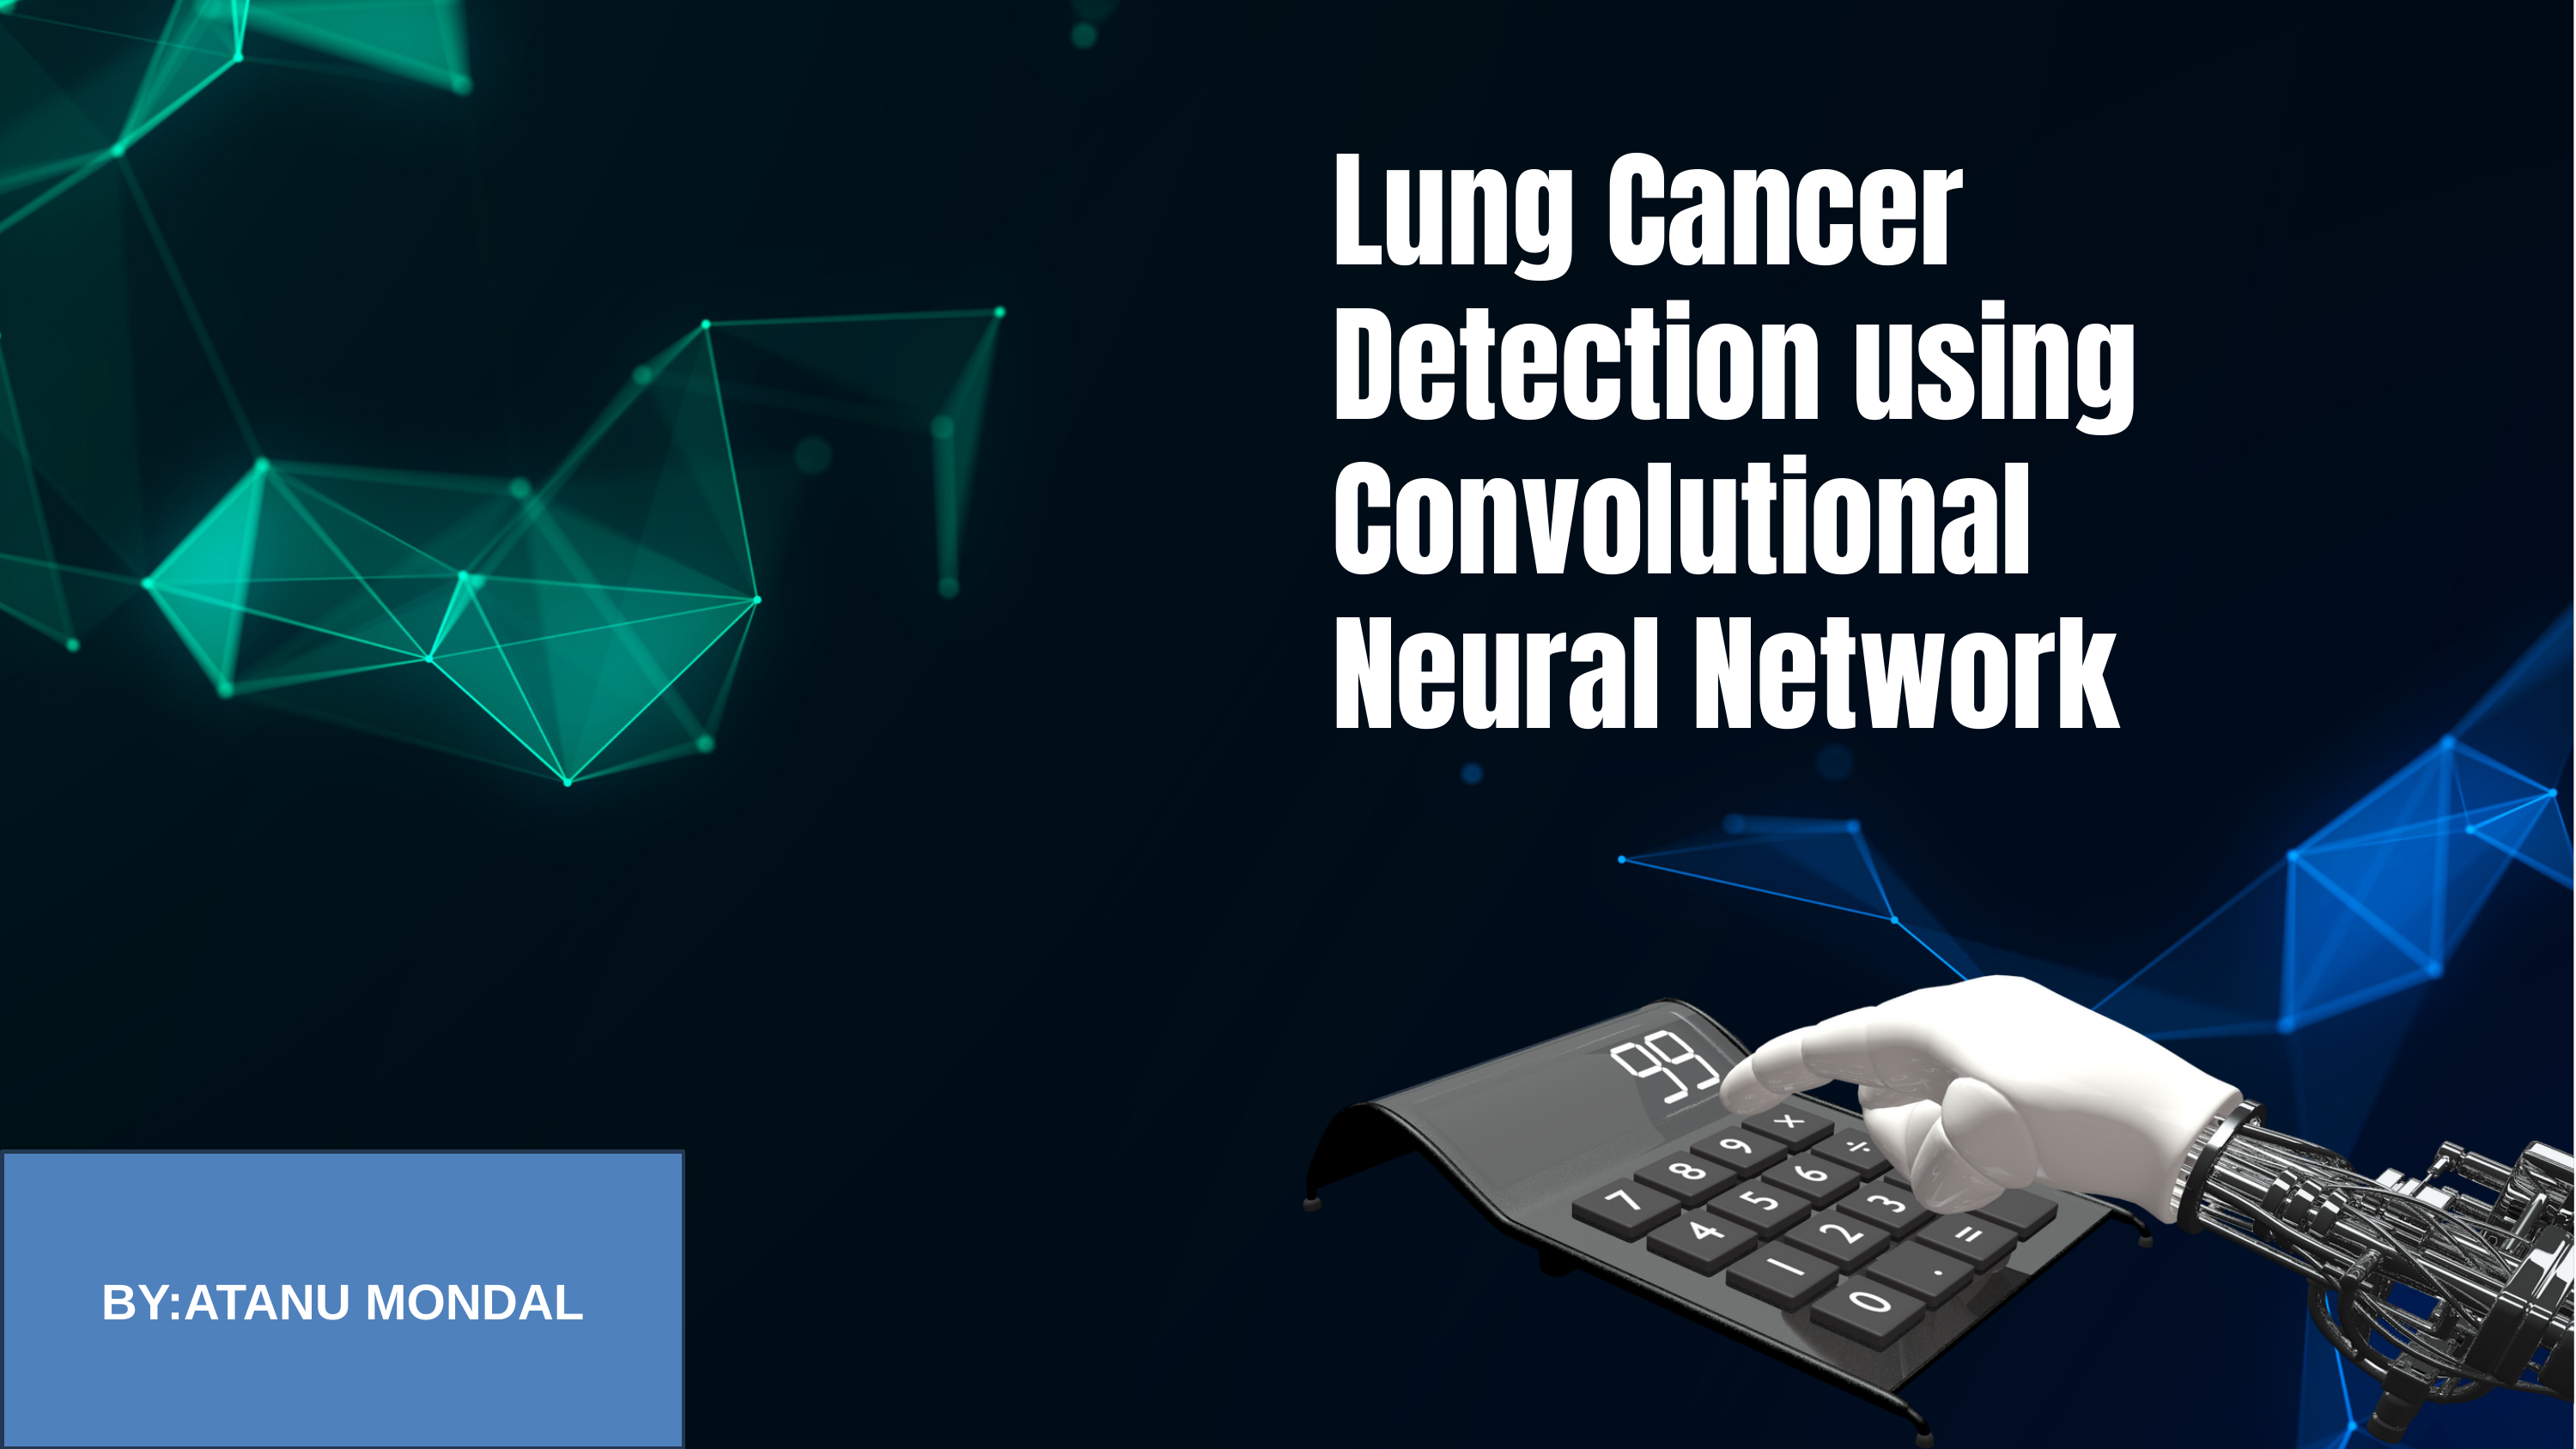

Lung Cancer Detection using Convolutional Neural Network

BY:ATANU MONDAL